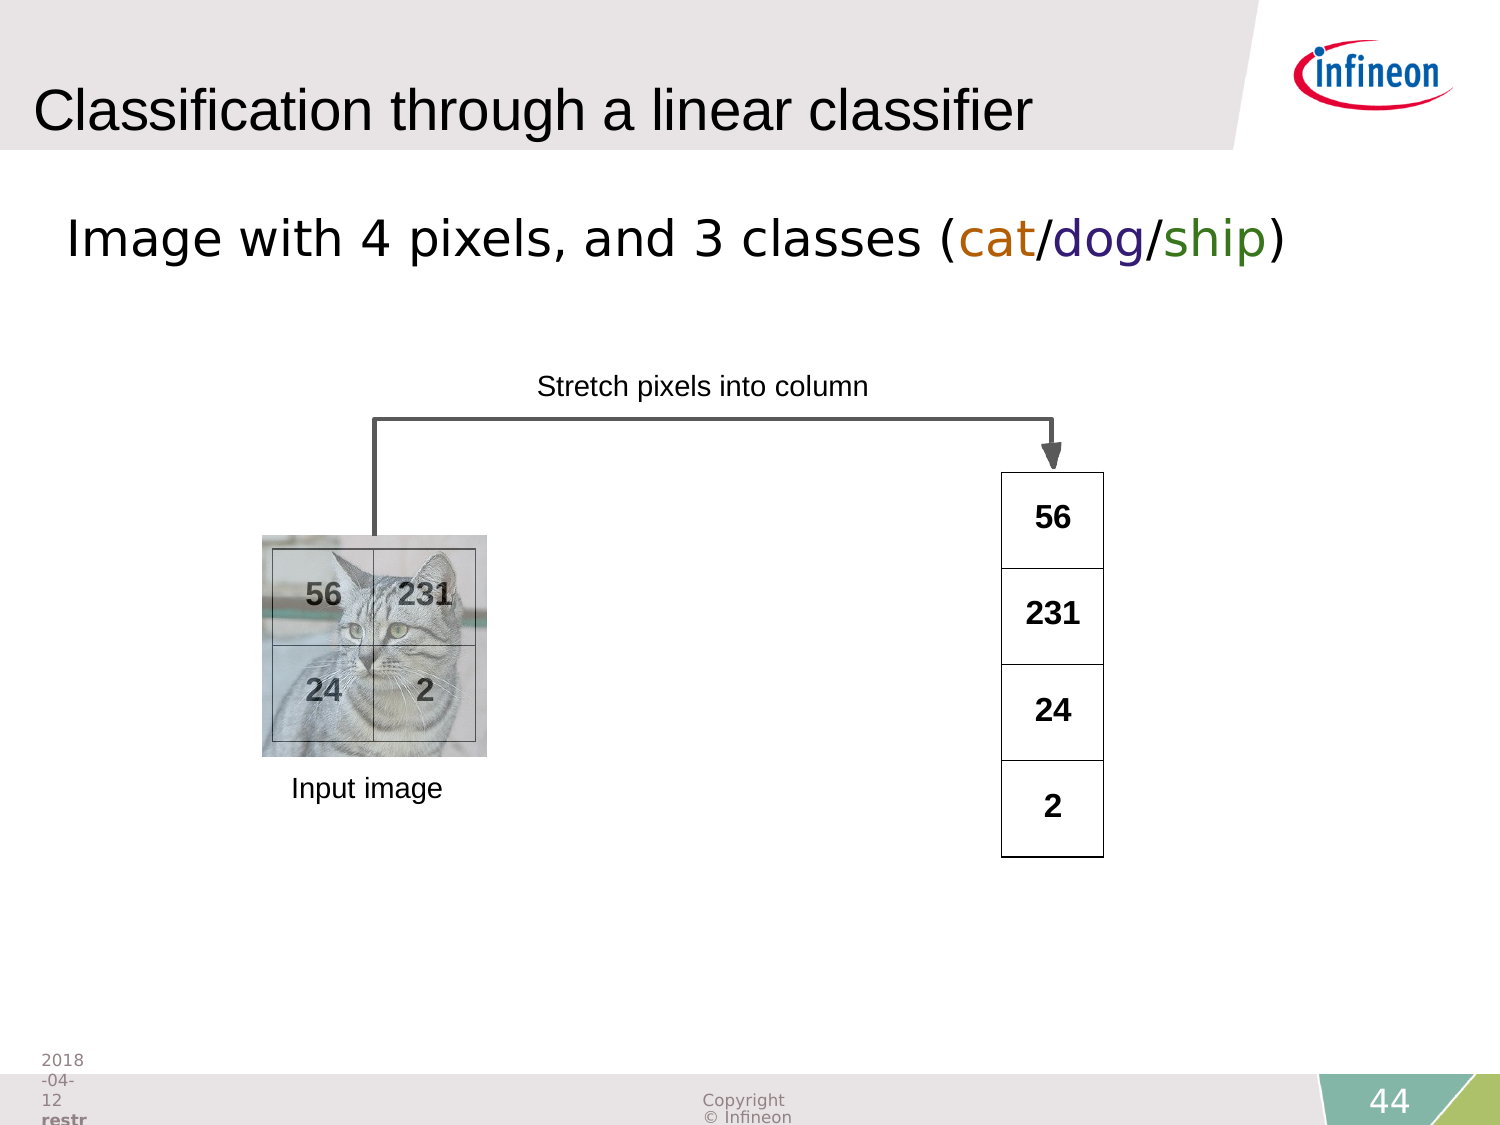

Classification through a linear classifier
Image with 4 pixels, and 3 classes (cat/dog/ship)
Stretch pixels into column

| 56 |
| --- |
| 231 |
| 24 |
| 2 |

| 56 | 231 |
| --- | --- |
| 24 | 2 |
Input image
2018-04-12   restricted
Copyright © Infineon Technologies AG 2018. All rights reserved.
44